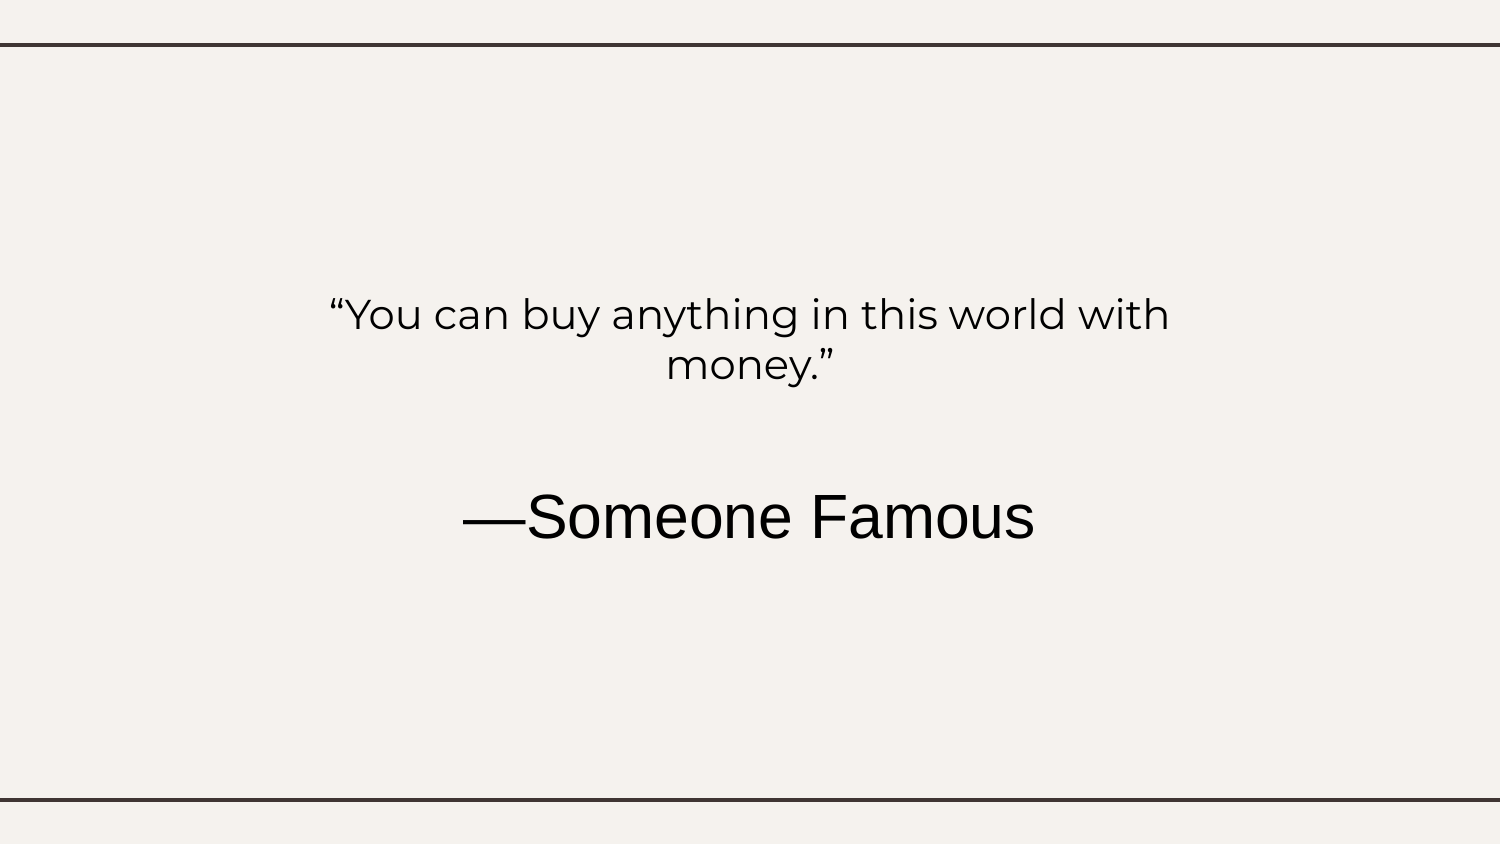

“You can buy anything in this world with money.”
# —Someone Famous